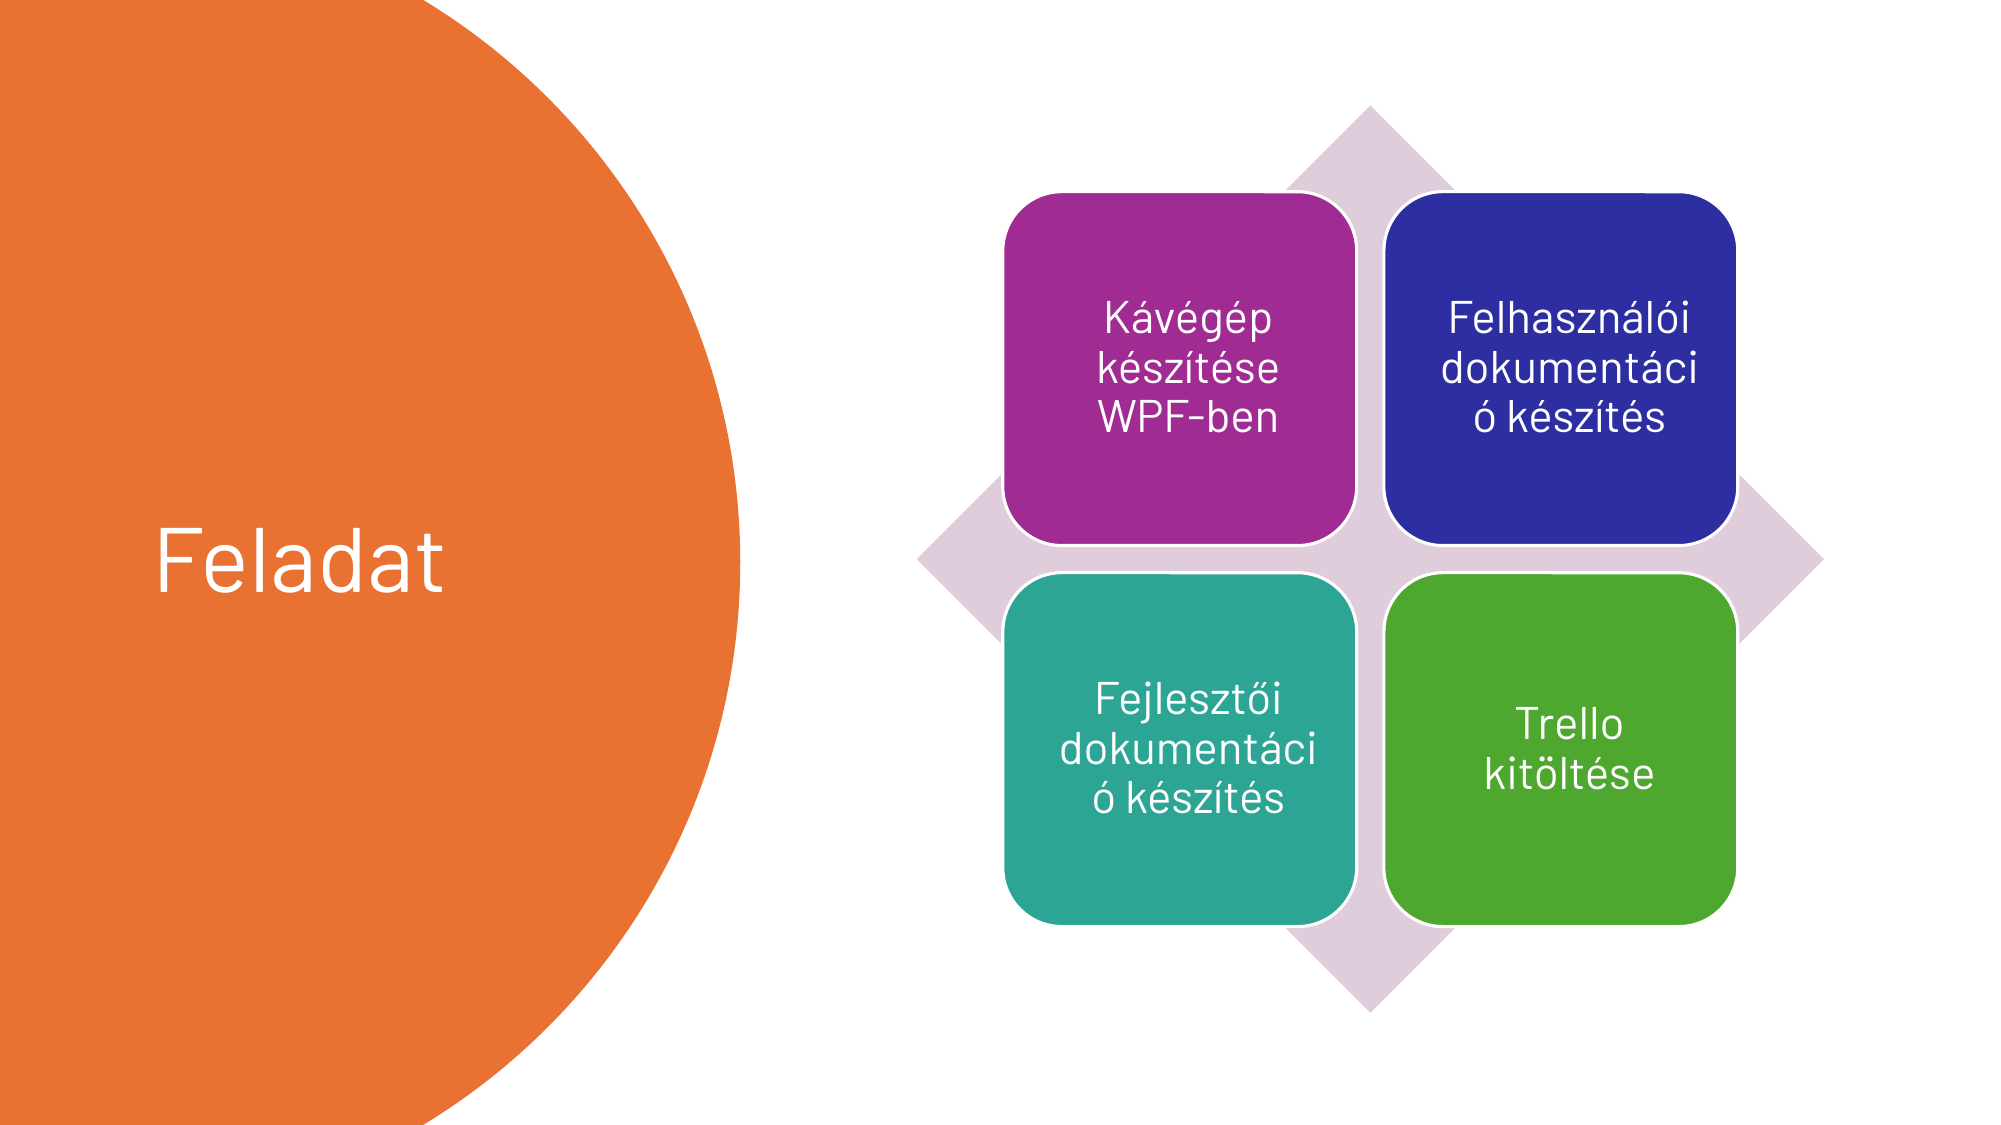

Kávégép készítése WPF-ben
Felhasználói dokumentáció készítés
Fejlesztői dokumentáció készítés
Trello kitöltése
# Feladat